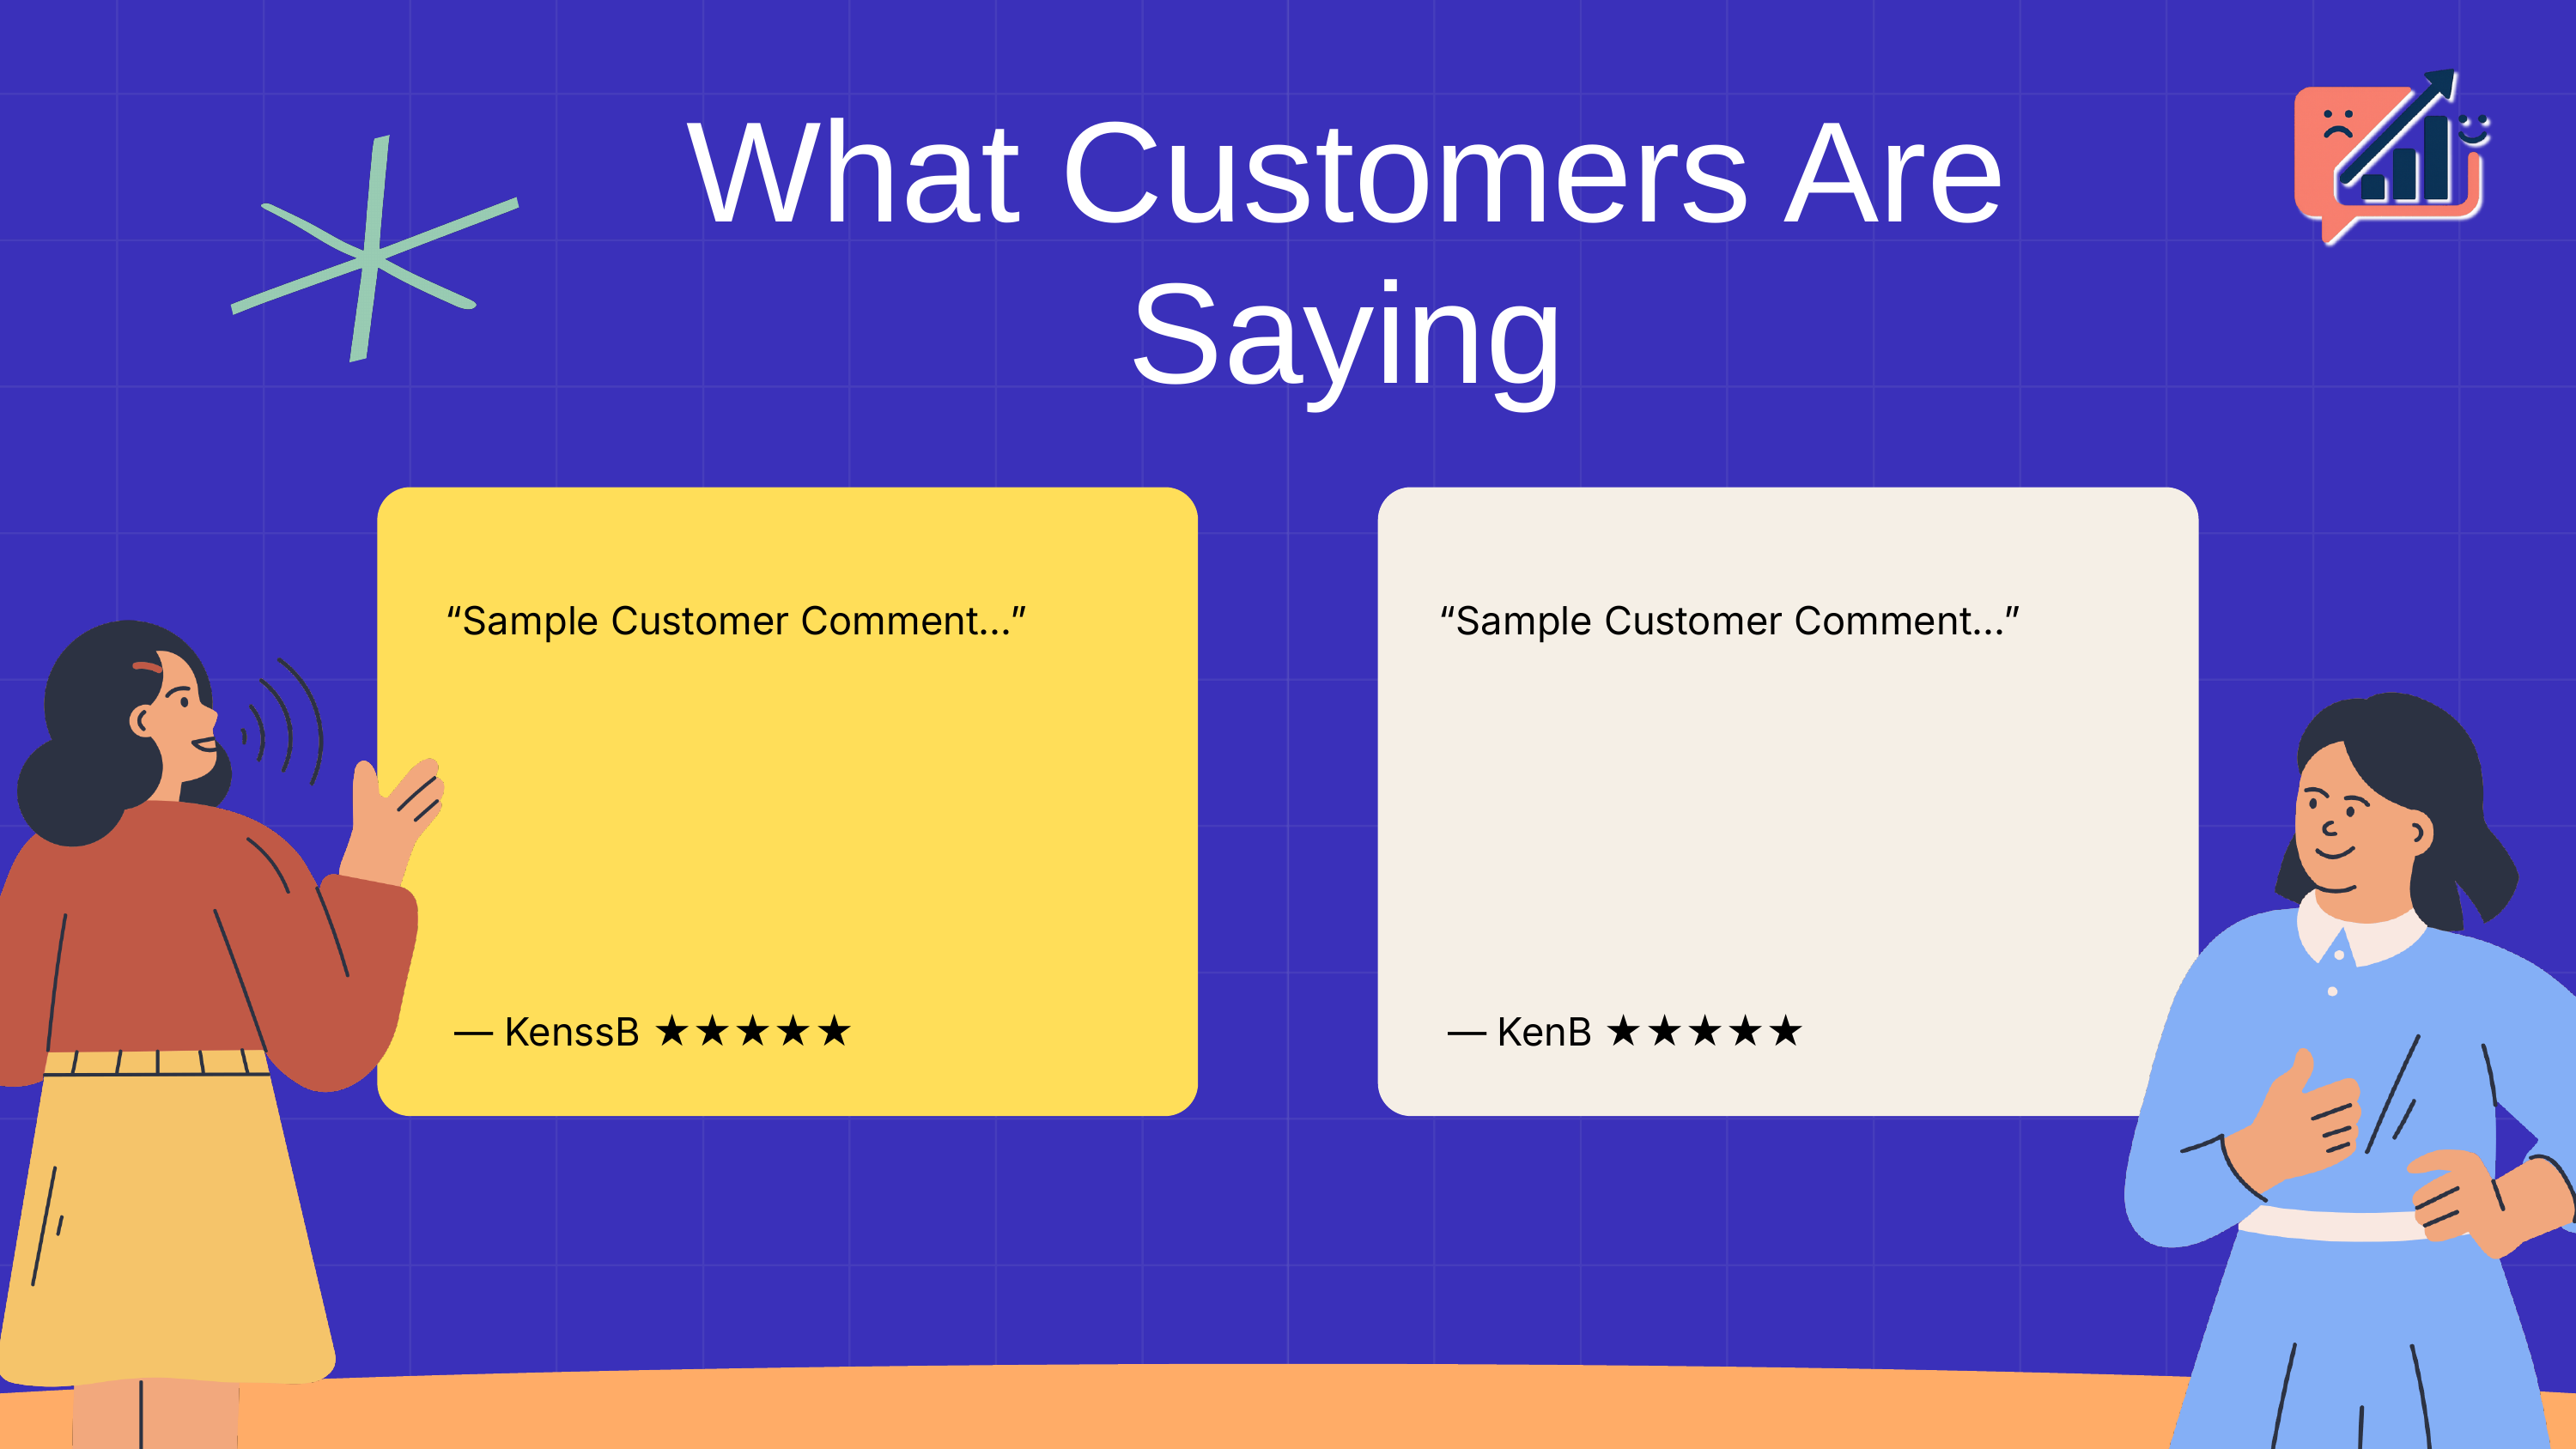

What Customers Are Saying

“Sample Customer Comment...”
“Sample Customer Comment...”

— KenssB ★★★★★
— KenB ★★★★★